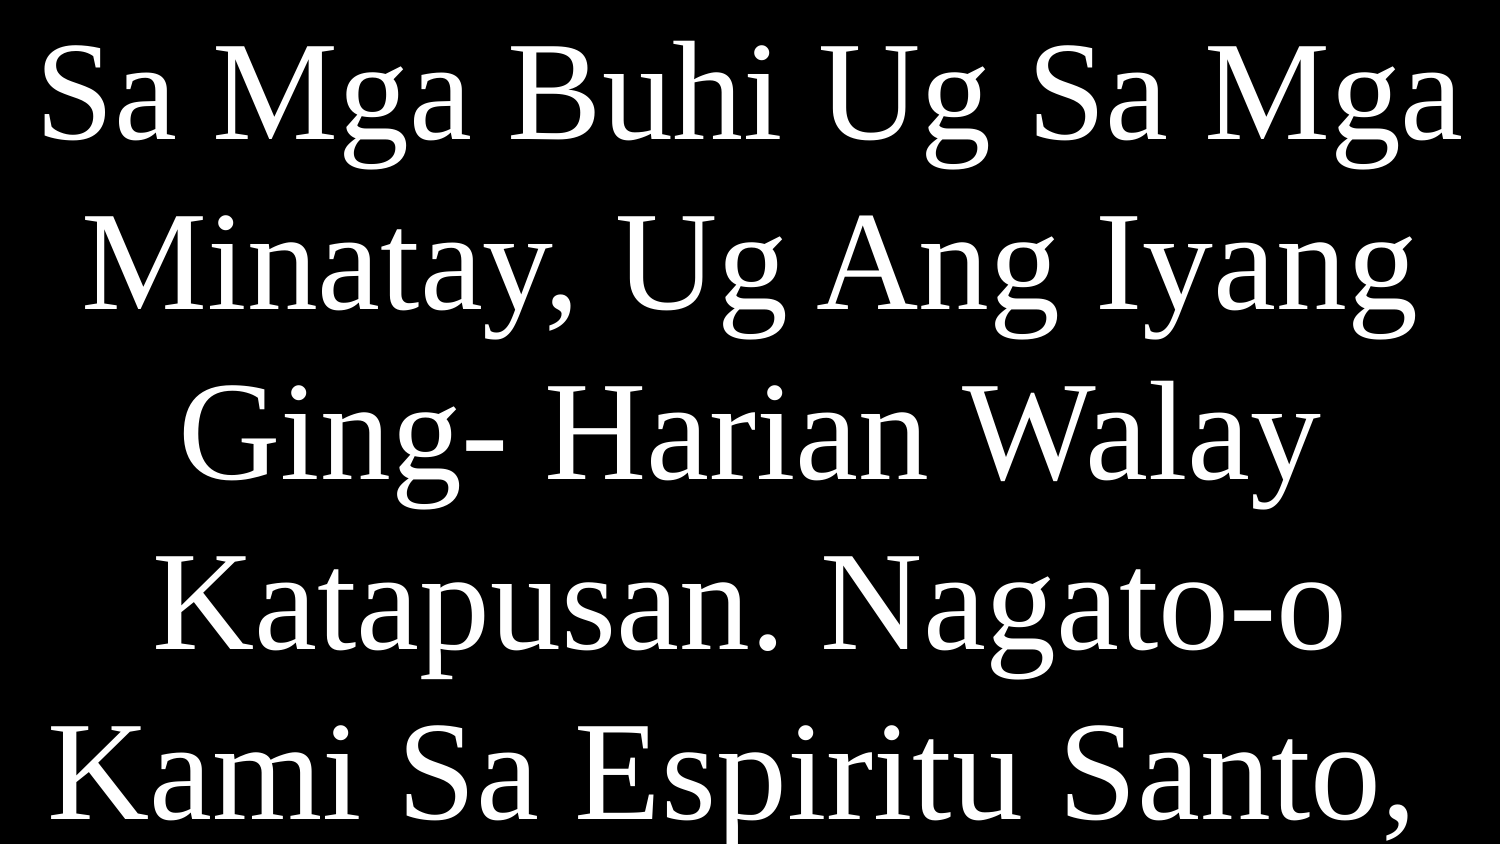

Sa Mga Buhi Ug Sa Mga Minatay, Ug Ang Iyang Ging- Harian Walay Katapusan. Nagato-o Kami Sa Espiritu Santo,